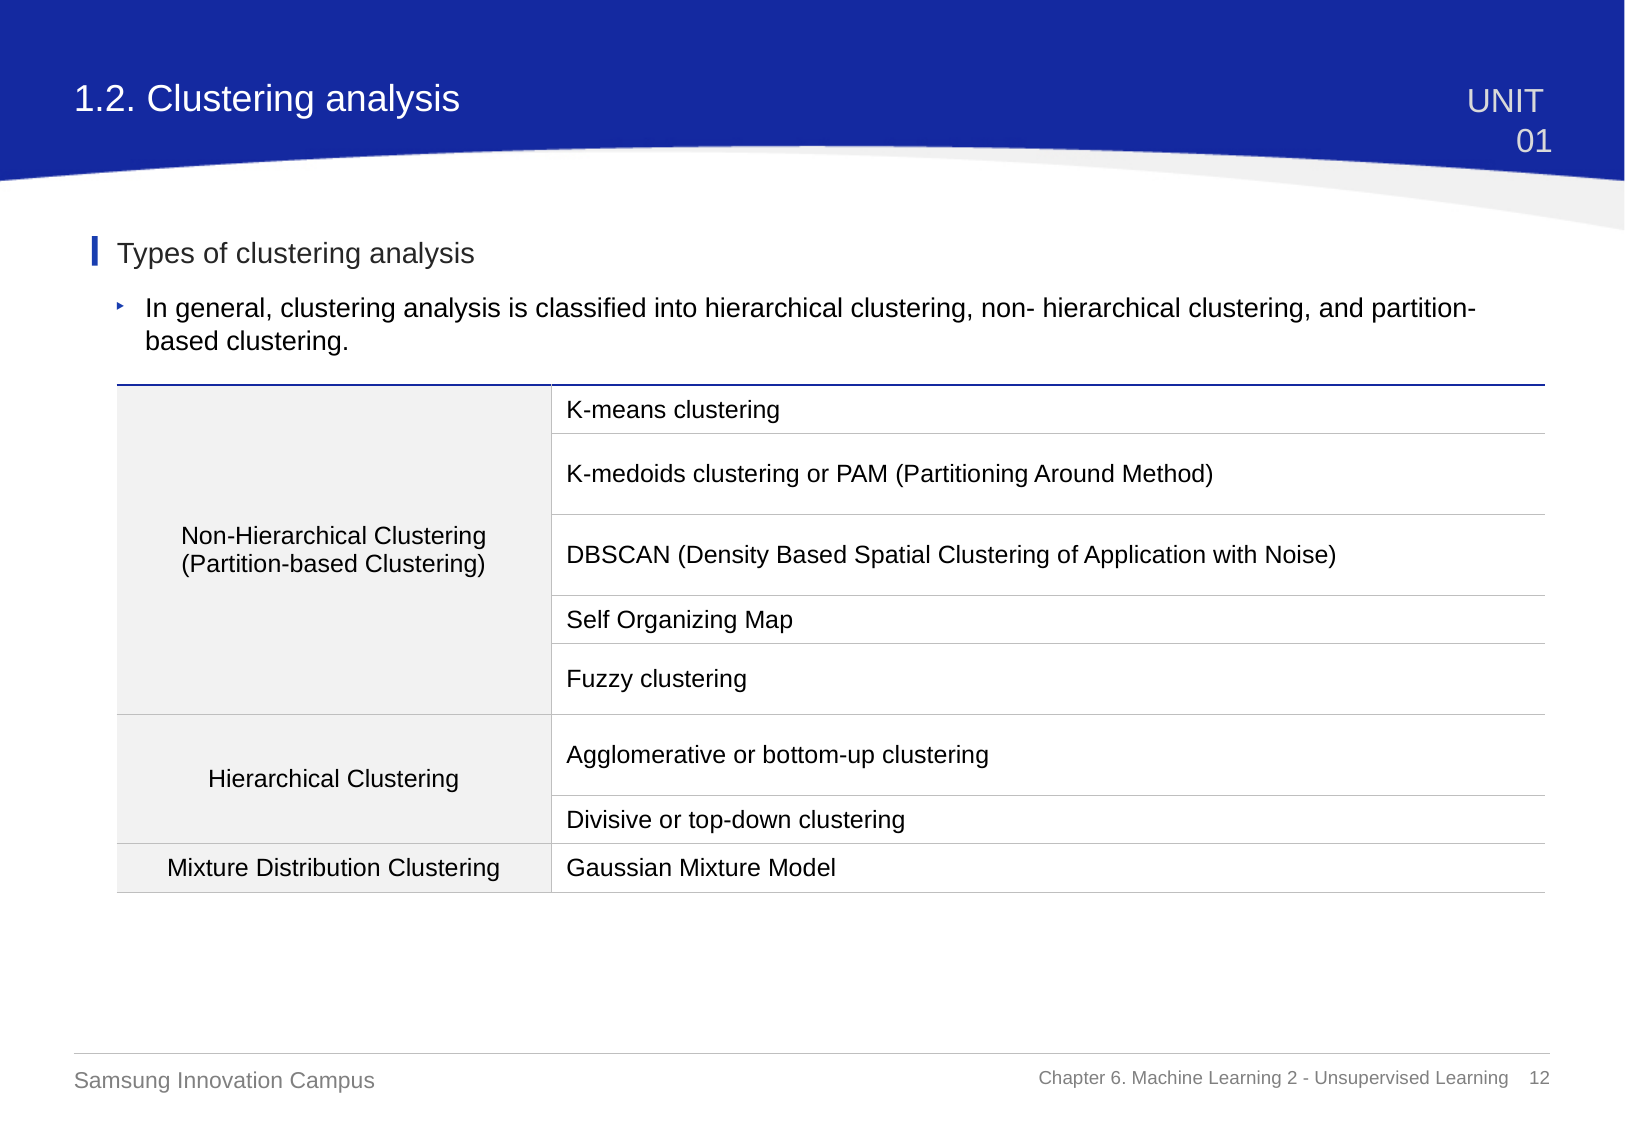

1.2. Clustering analysis
UNIT  01
Types of clustering analysis

In general, clustering analysis is classified into hierarchical clustering, non- hierarchical clustering, and partition-based clustering.
| Non-Hierarchical Clustering (Partition-based Clustering) | K-means clustering |
| --- | --- |
|  | K-medoids clustering or PAM (Partitioning Around Method) |
|  | DBSCAN (Density Based Spatial Clustering of Application with Noise) |
|  | Self Organizing Map |
|  | Fuzzy clustering |
| Hierarchical Clustering | Agglomerative or bottom-up clustering |
|  | Divisive or top-down clustering |
| Mixture Distribution Clustering | Gaussian Mixture Model |